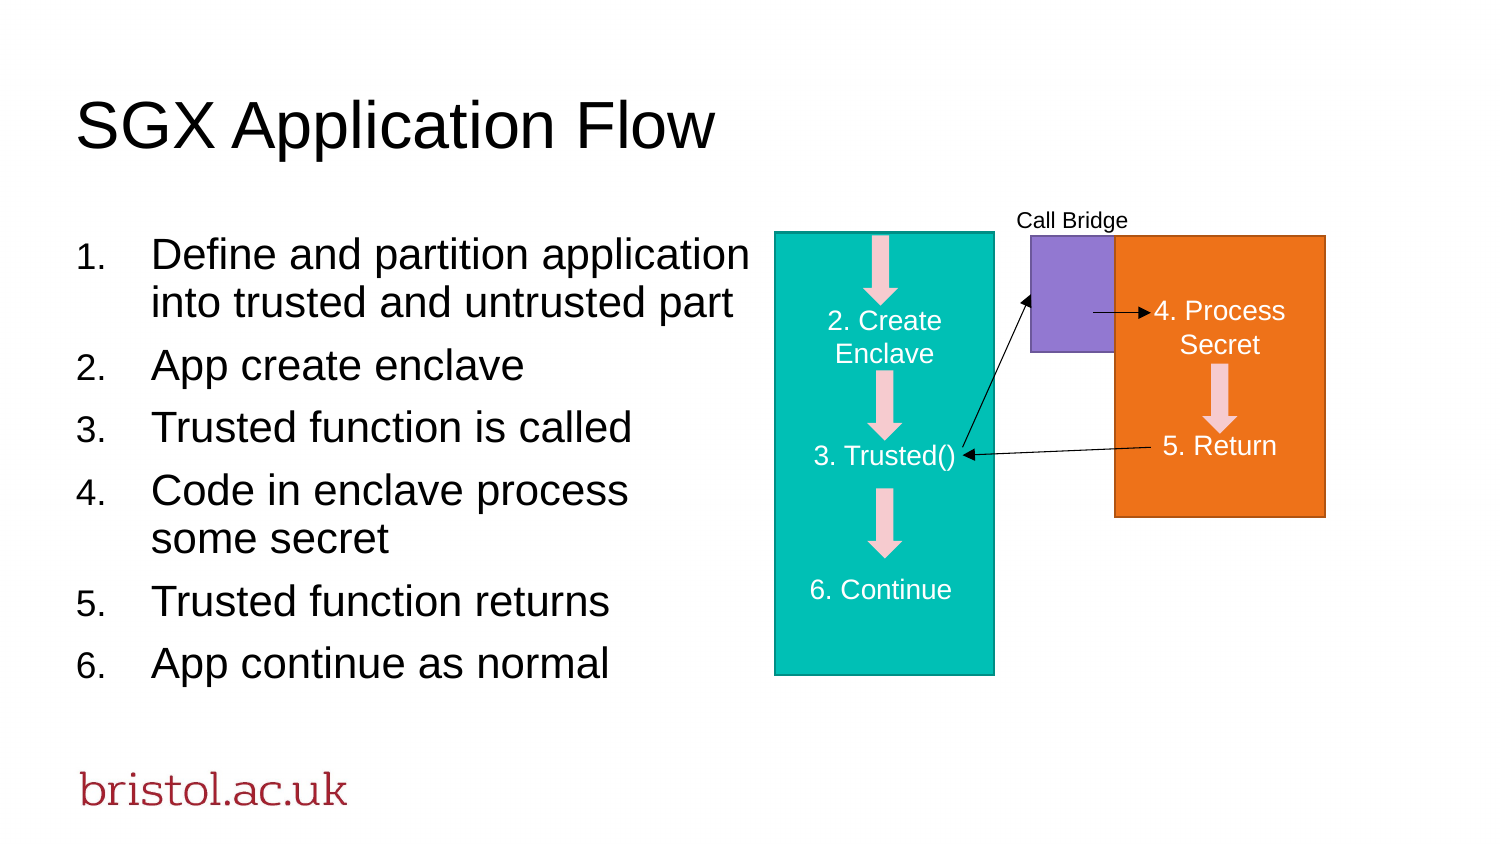

# SGX Application Flow
Call Bridge
Define and partition application
into trusted and untrusted part
App create enclave
Trusted function is called
Code in enclave process
some secret
Trusted function returns
App continue as normal

2. Create Enclave
3. Trusted()
6. Continue

4. Process
Secret
5. Return